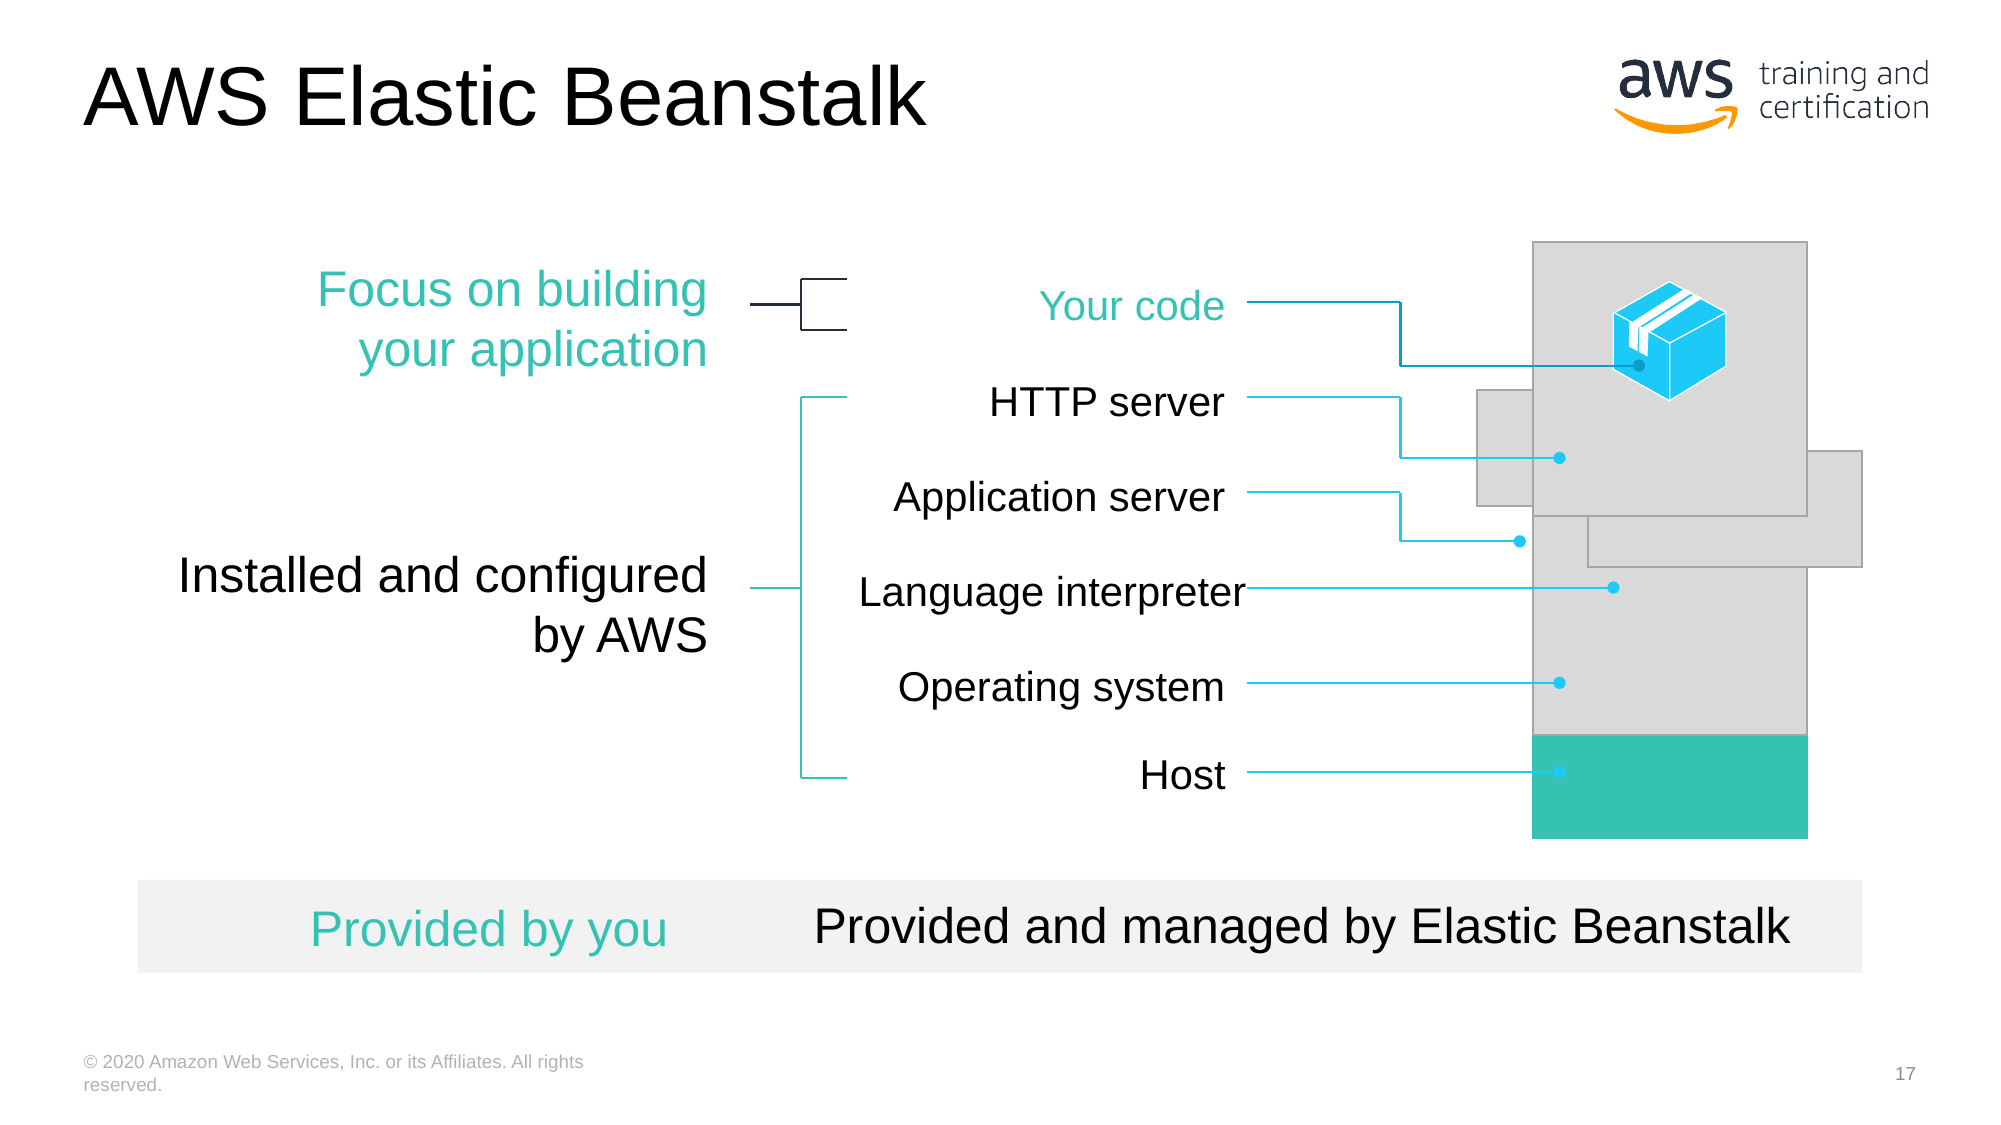

# AWS Elastic Beanstalk

Focus on building
your application
Your code
HTTP server
Application server
Installed and configured
by AWS
Language interpreter
Operating system
Host

Provided and managed by Elastic Beanstalk
Provided by you
© 2020 Amazon Web Services, Inc. or its Affiliates. All rights reserved.
17